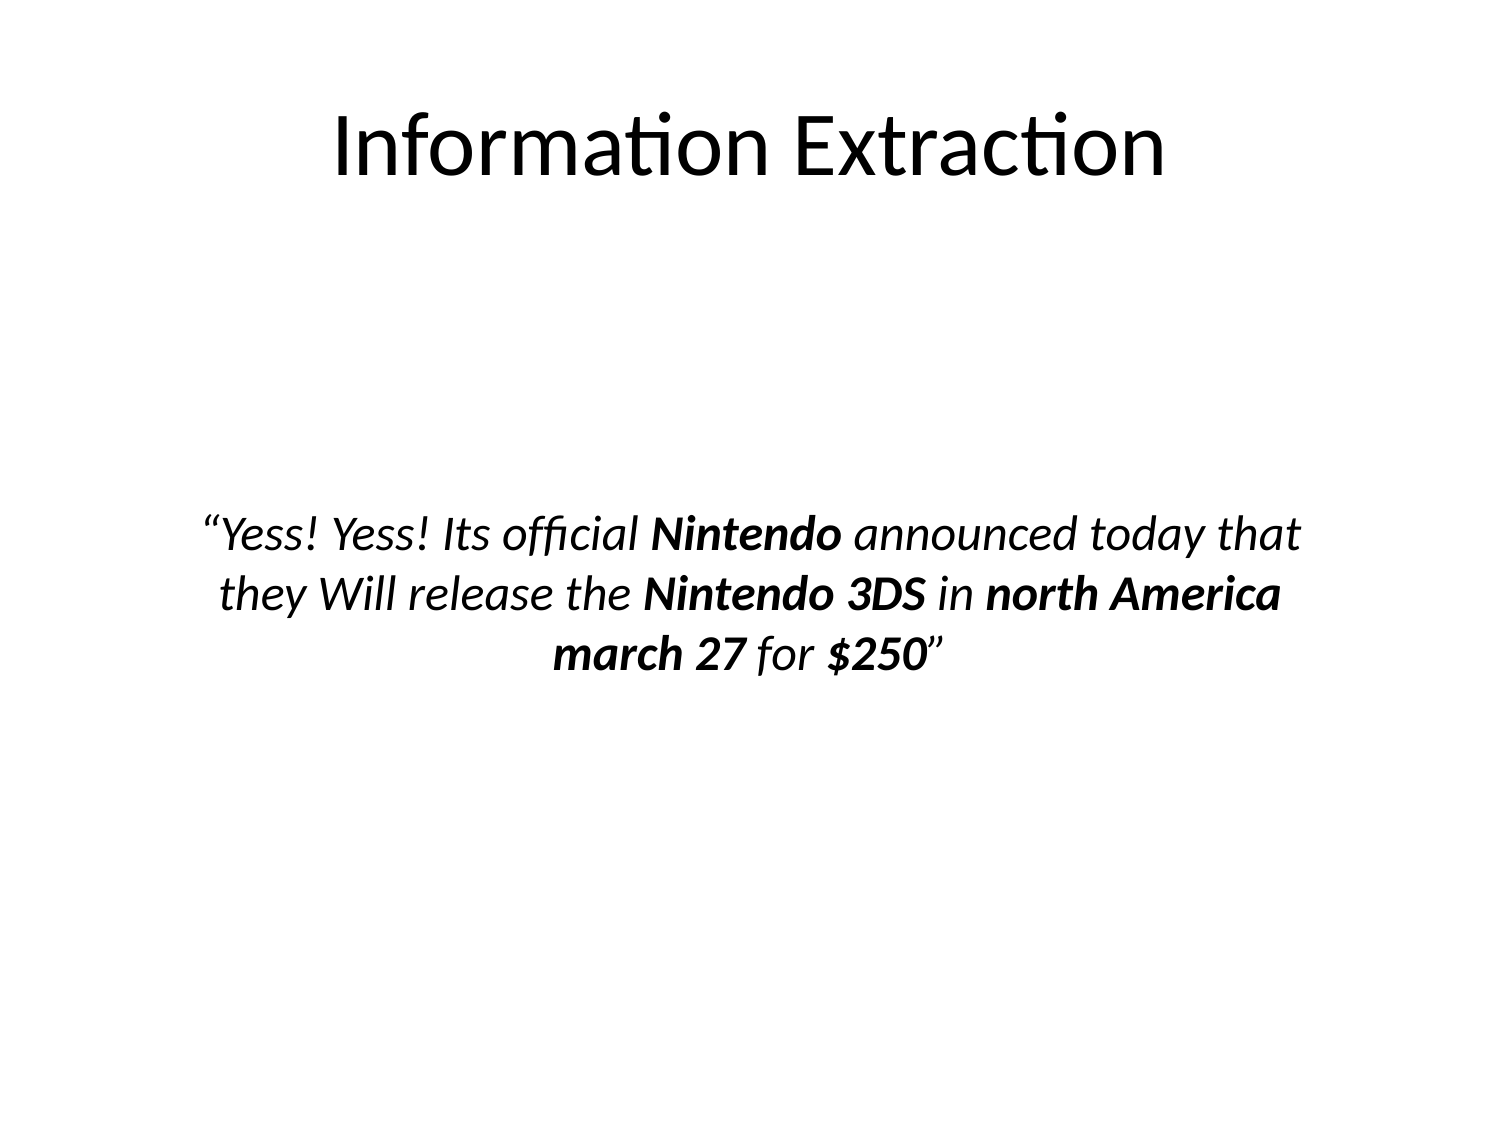

# Information Extraction
“Yess! Yess! Its ofﬁcial Nintendo announced today that they Will release the Nintendo 3DS in north America march 27 for $250”